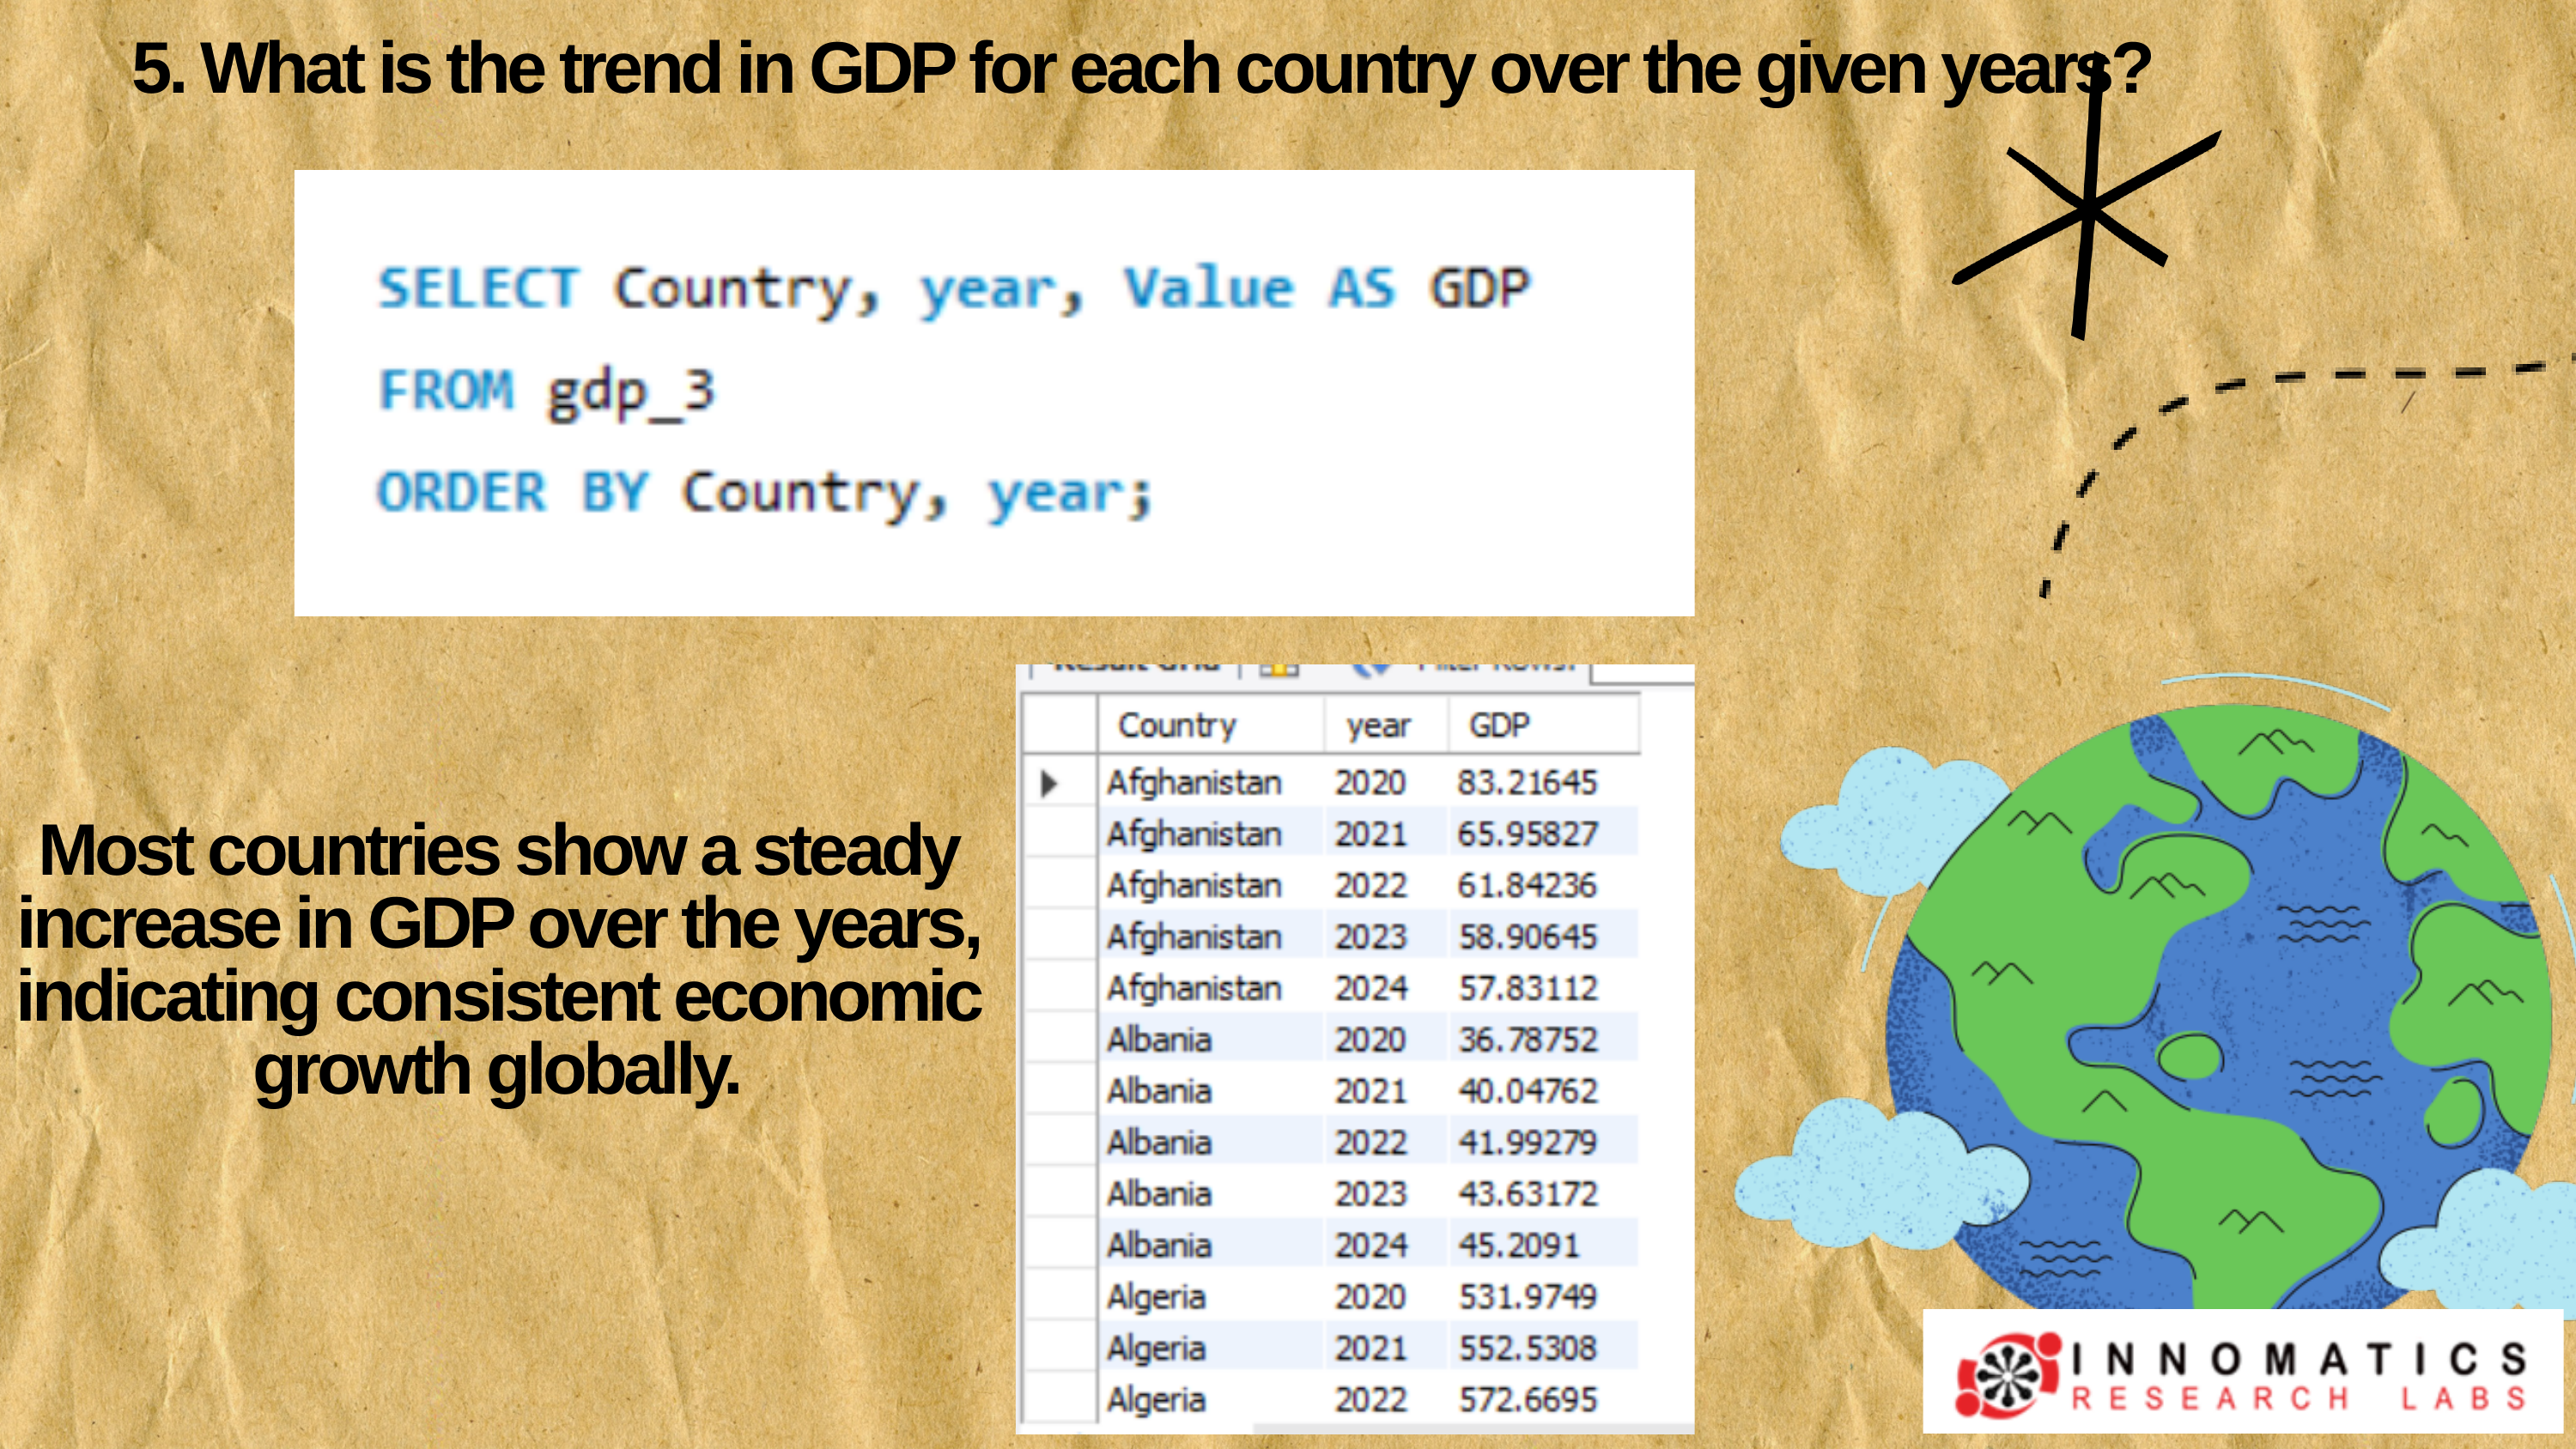

5. What is the trend in GDP for each country over the given years?

Most countries show a steady increase in GDP over the years, indicating consistent economic growth globally.